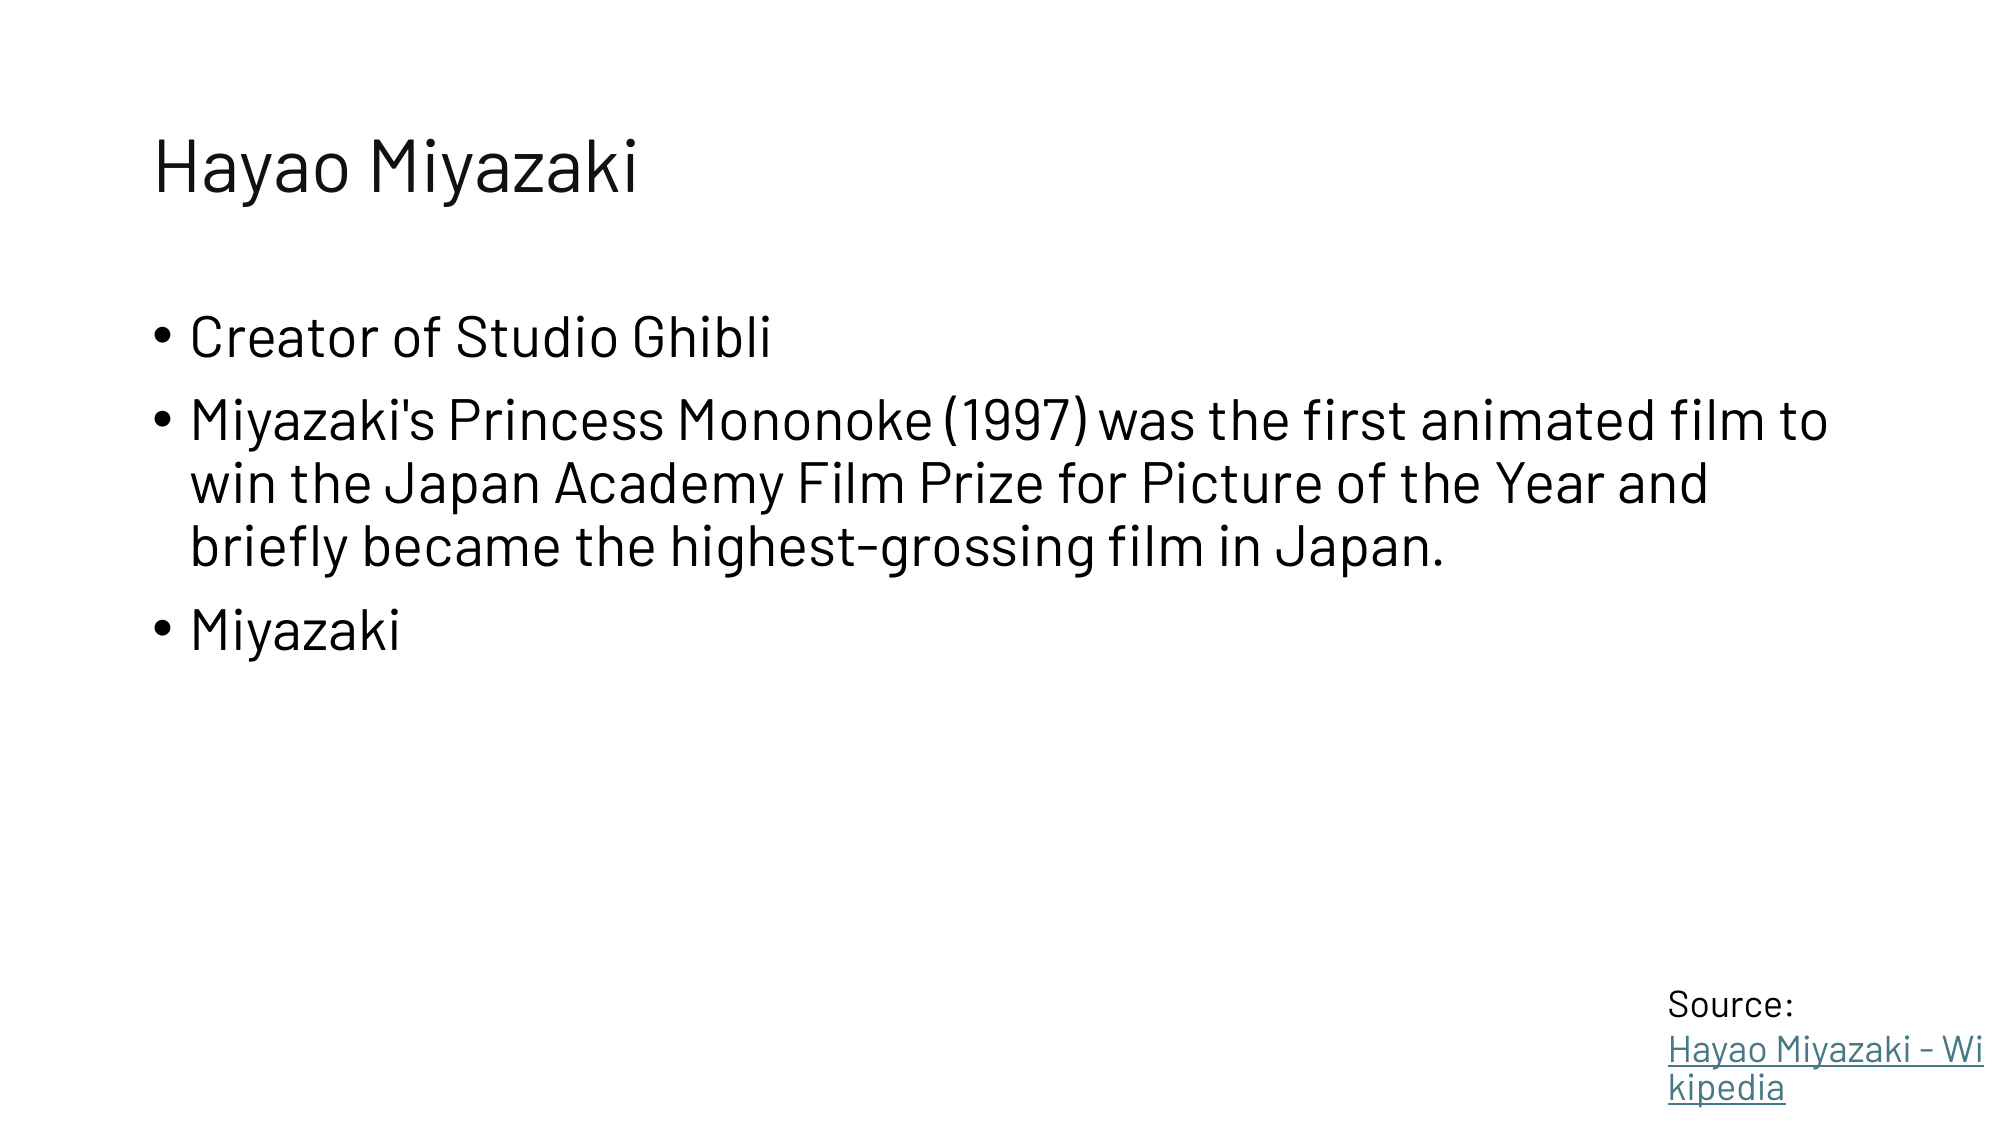

# Hayao Miyazaki
Creator of Studio Ghibli
Miyazaki's Princess Mononoke (1997) was the first animated film to win the Japan Academy Film Prize for Picture of the Year and briefly became the highest-grossing film in Japan.
Miyazaki

Source:
Hayao Miyazaki - Wikipedia